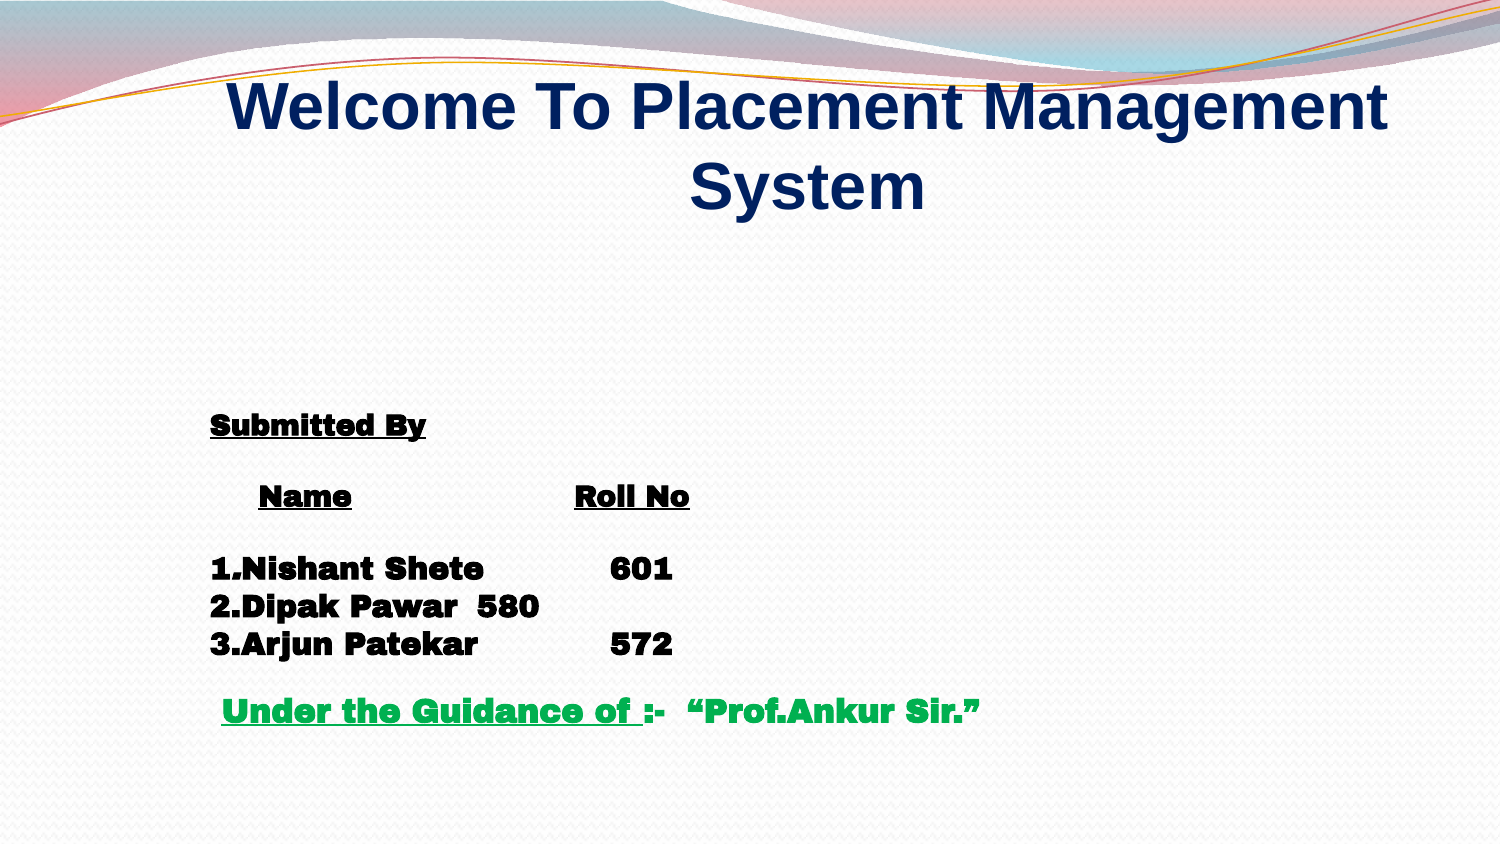

Welcome To Placement Management System
Submitted By
 
     Name	          Roll No
 
1.Nishant Shete		601
2.Dipak Pawar		580
3.Arjun Patekar		572
Under the Guidance of :-  “Prof.Ankur Sir.”